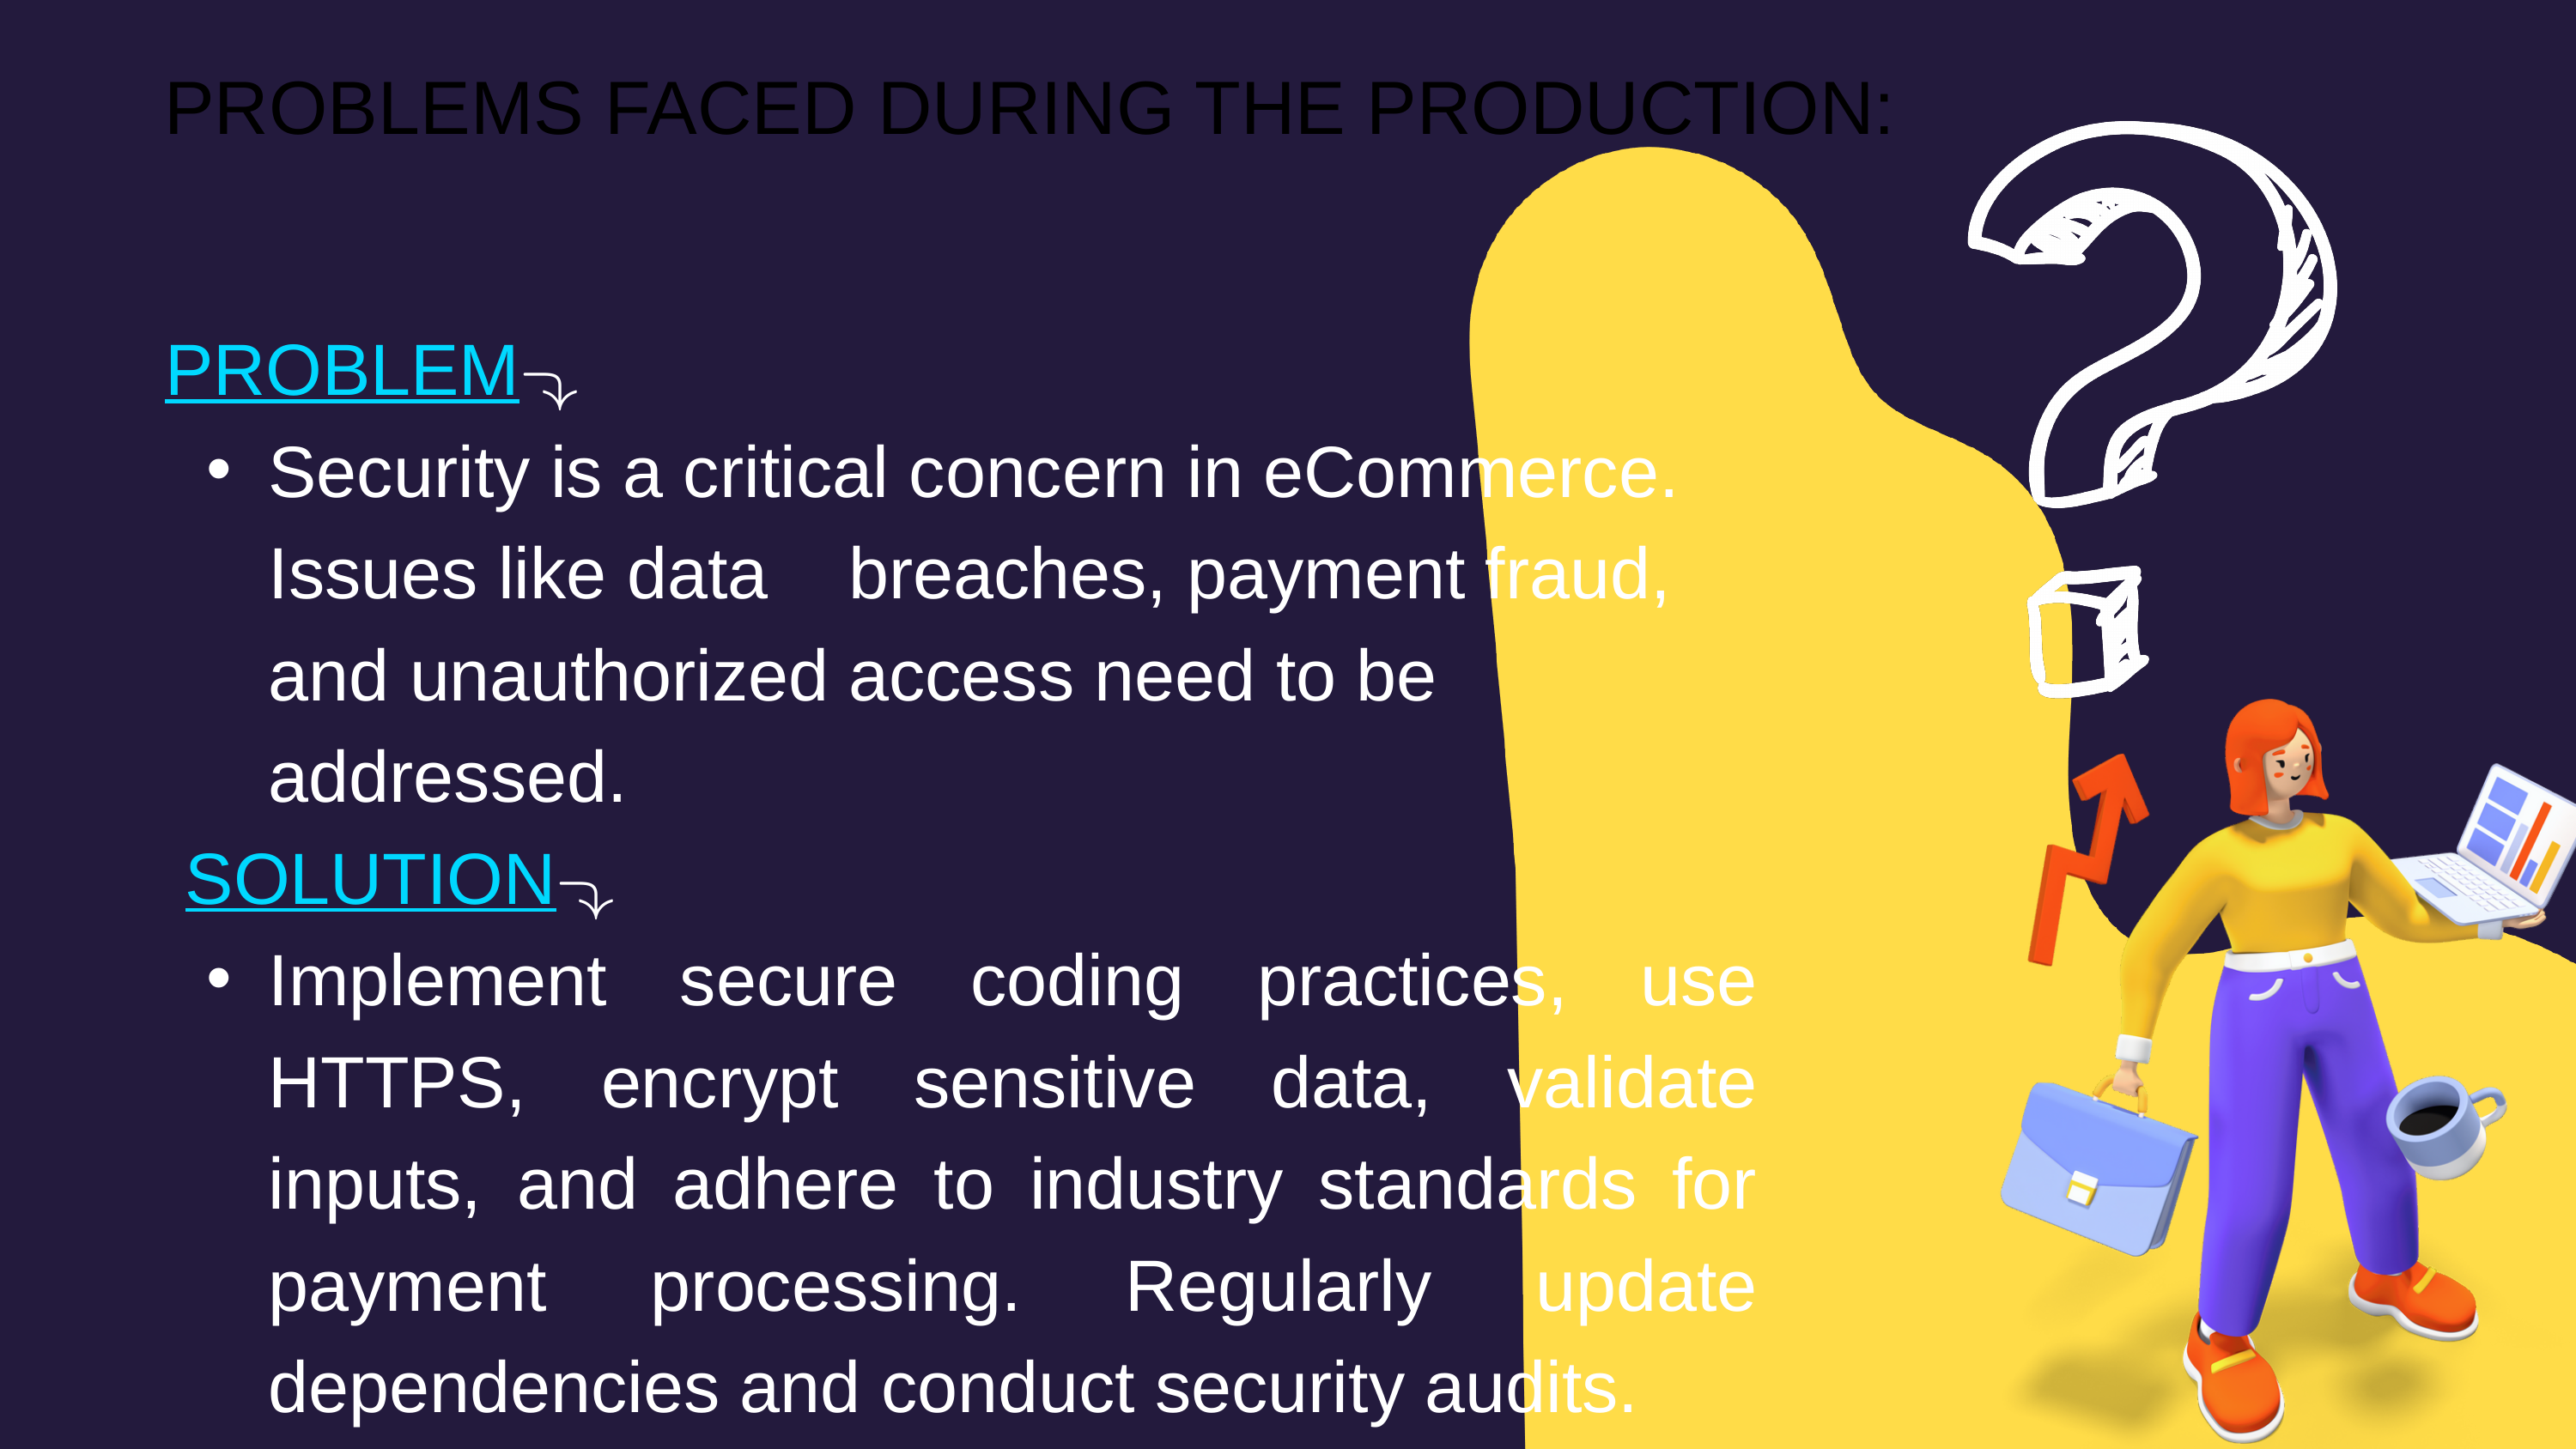

PROBLEMS FACED DURING THE PRODUCTION:

 PROBLEM⤵️
Security is a critical concern in eCommerce. Issues like data    breaches, payment fraud, and unauthorized access need to be addressed.
  SOLUTION⤵️
Implement secure coding practices, use HTTPS, encrypt sensitive data, validate inputs, and adhere to industry standards for payment processing. Regularly update dependencies and conduct security audits.